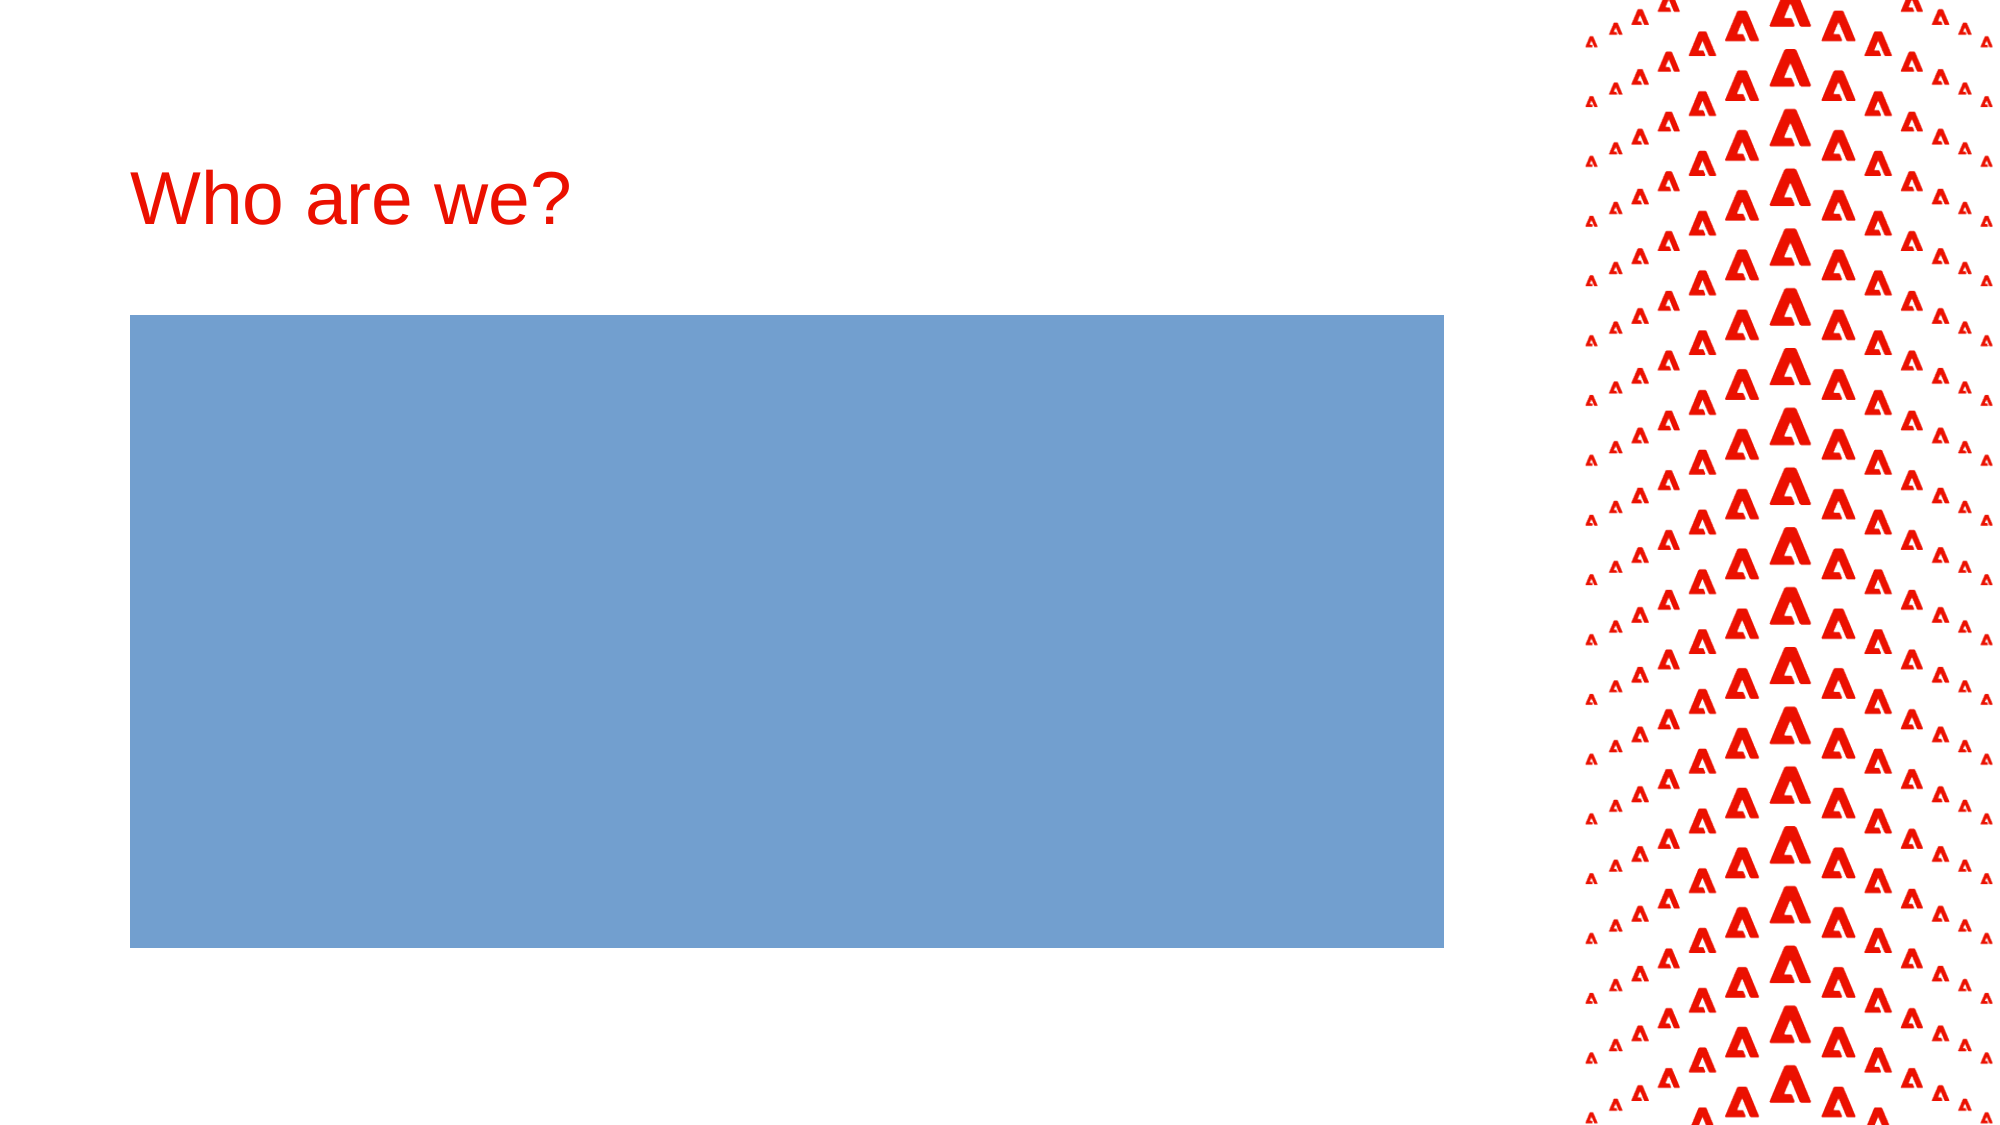

# Who are we?
Cristina Baciu – Adobe Analytics
Cristina Șerban – Adobe Pass
Alexandru Oporanu – Adobe Analytics
Alin Grigorescu – Adobe Pass
Andrei Moiceanu – Adobe Pass
Cristian Mărgineanu – Adobe Pass
Mihai Balan – Adobe Identity Services
Victor Grigoriu – Adobe Analytics